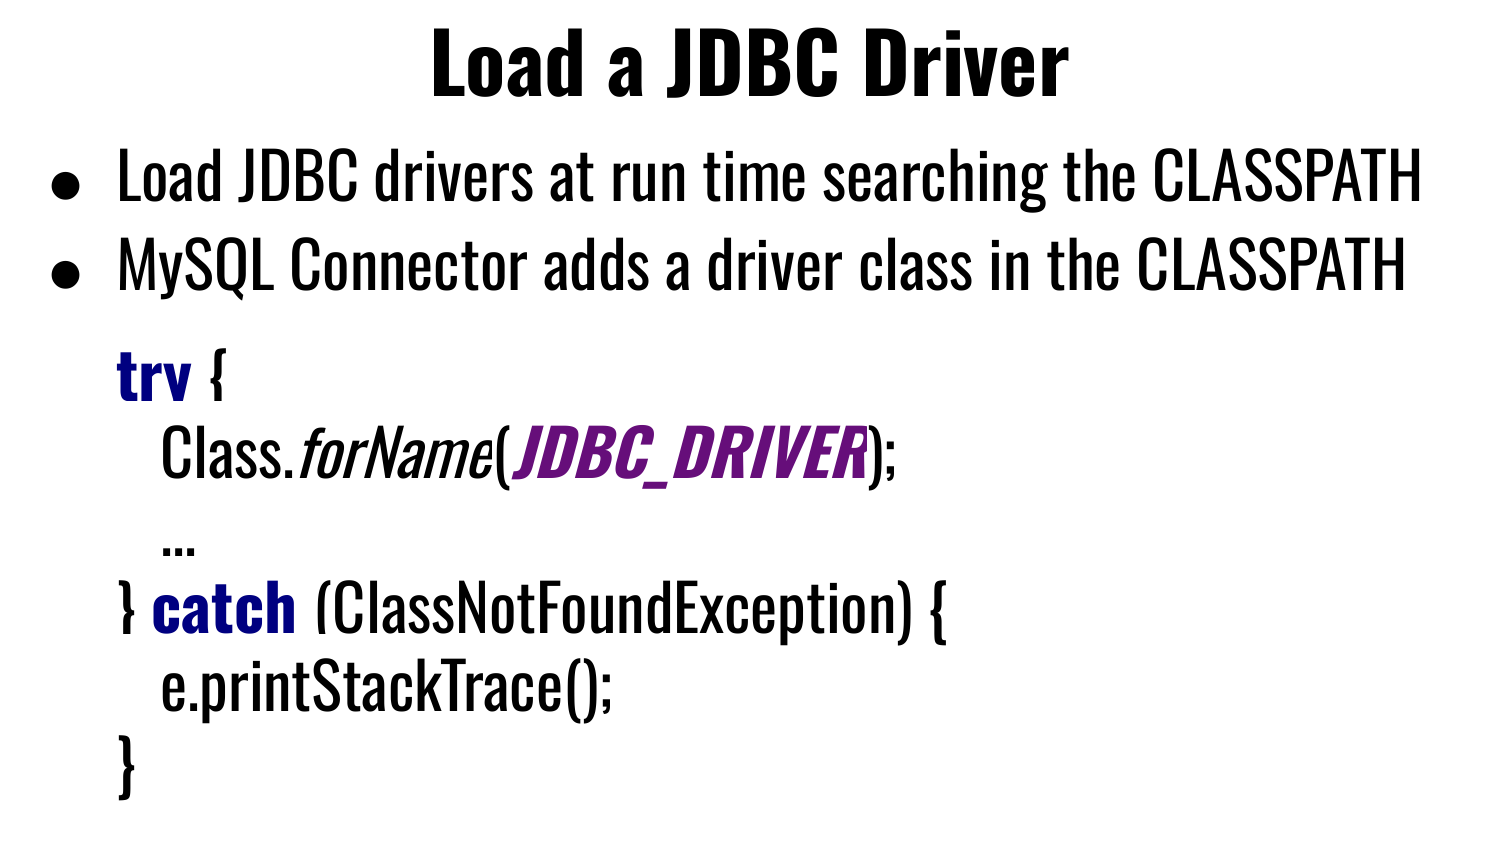

# Load a JDBC Driver
Load JDBC drivers at run time searching the CLASSPATH
MySQL Connector adds a driver class in the CLASSPATH
try {
   Class.forName(JDBC_DRIVER);
   ...
} catch (ClassNotFoundException) {
   e.printStackTrace();
}